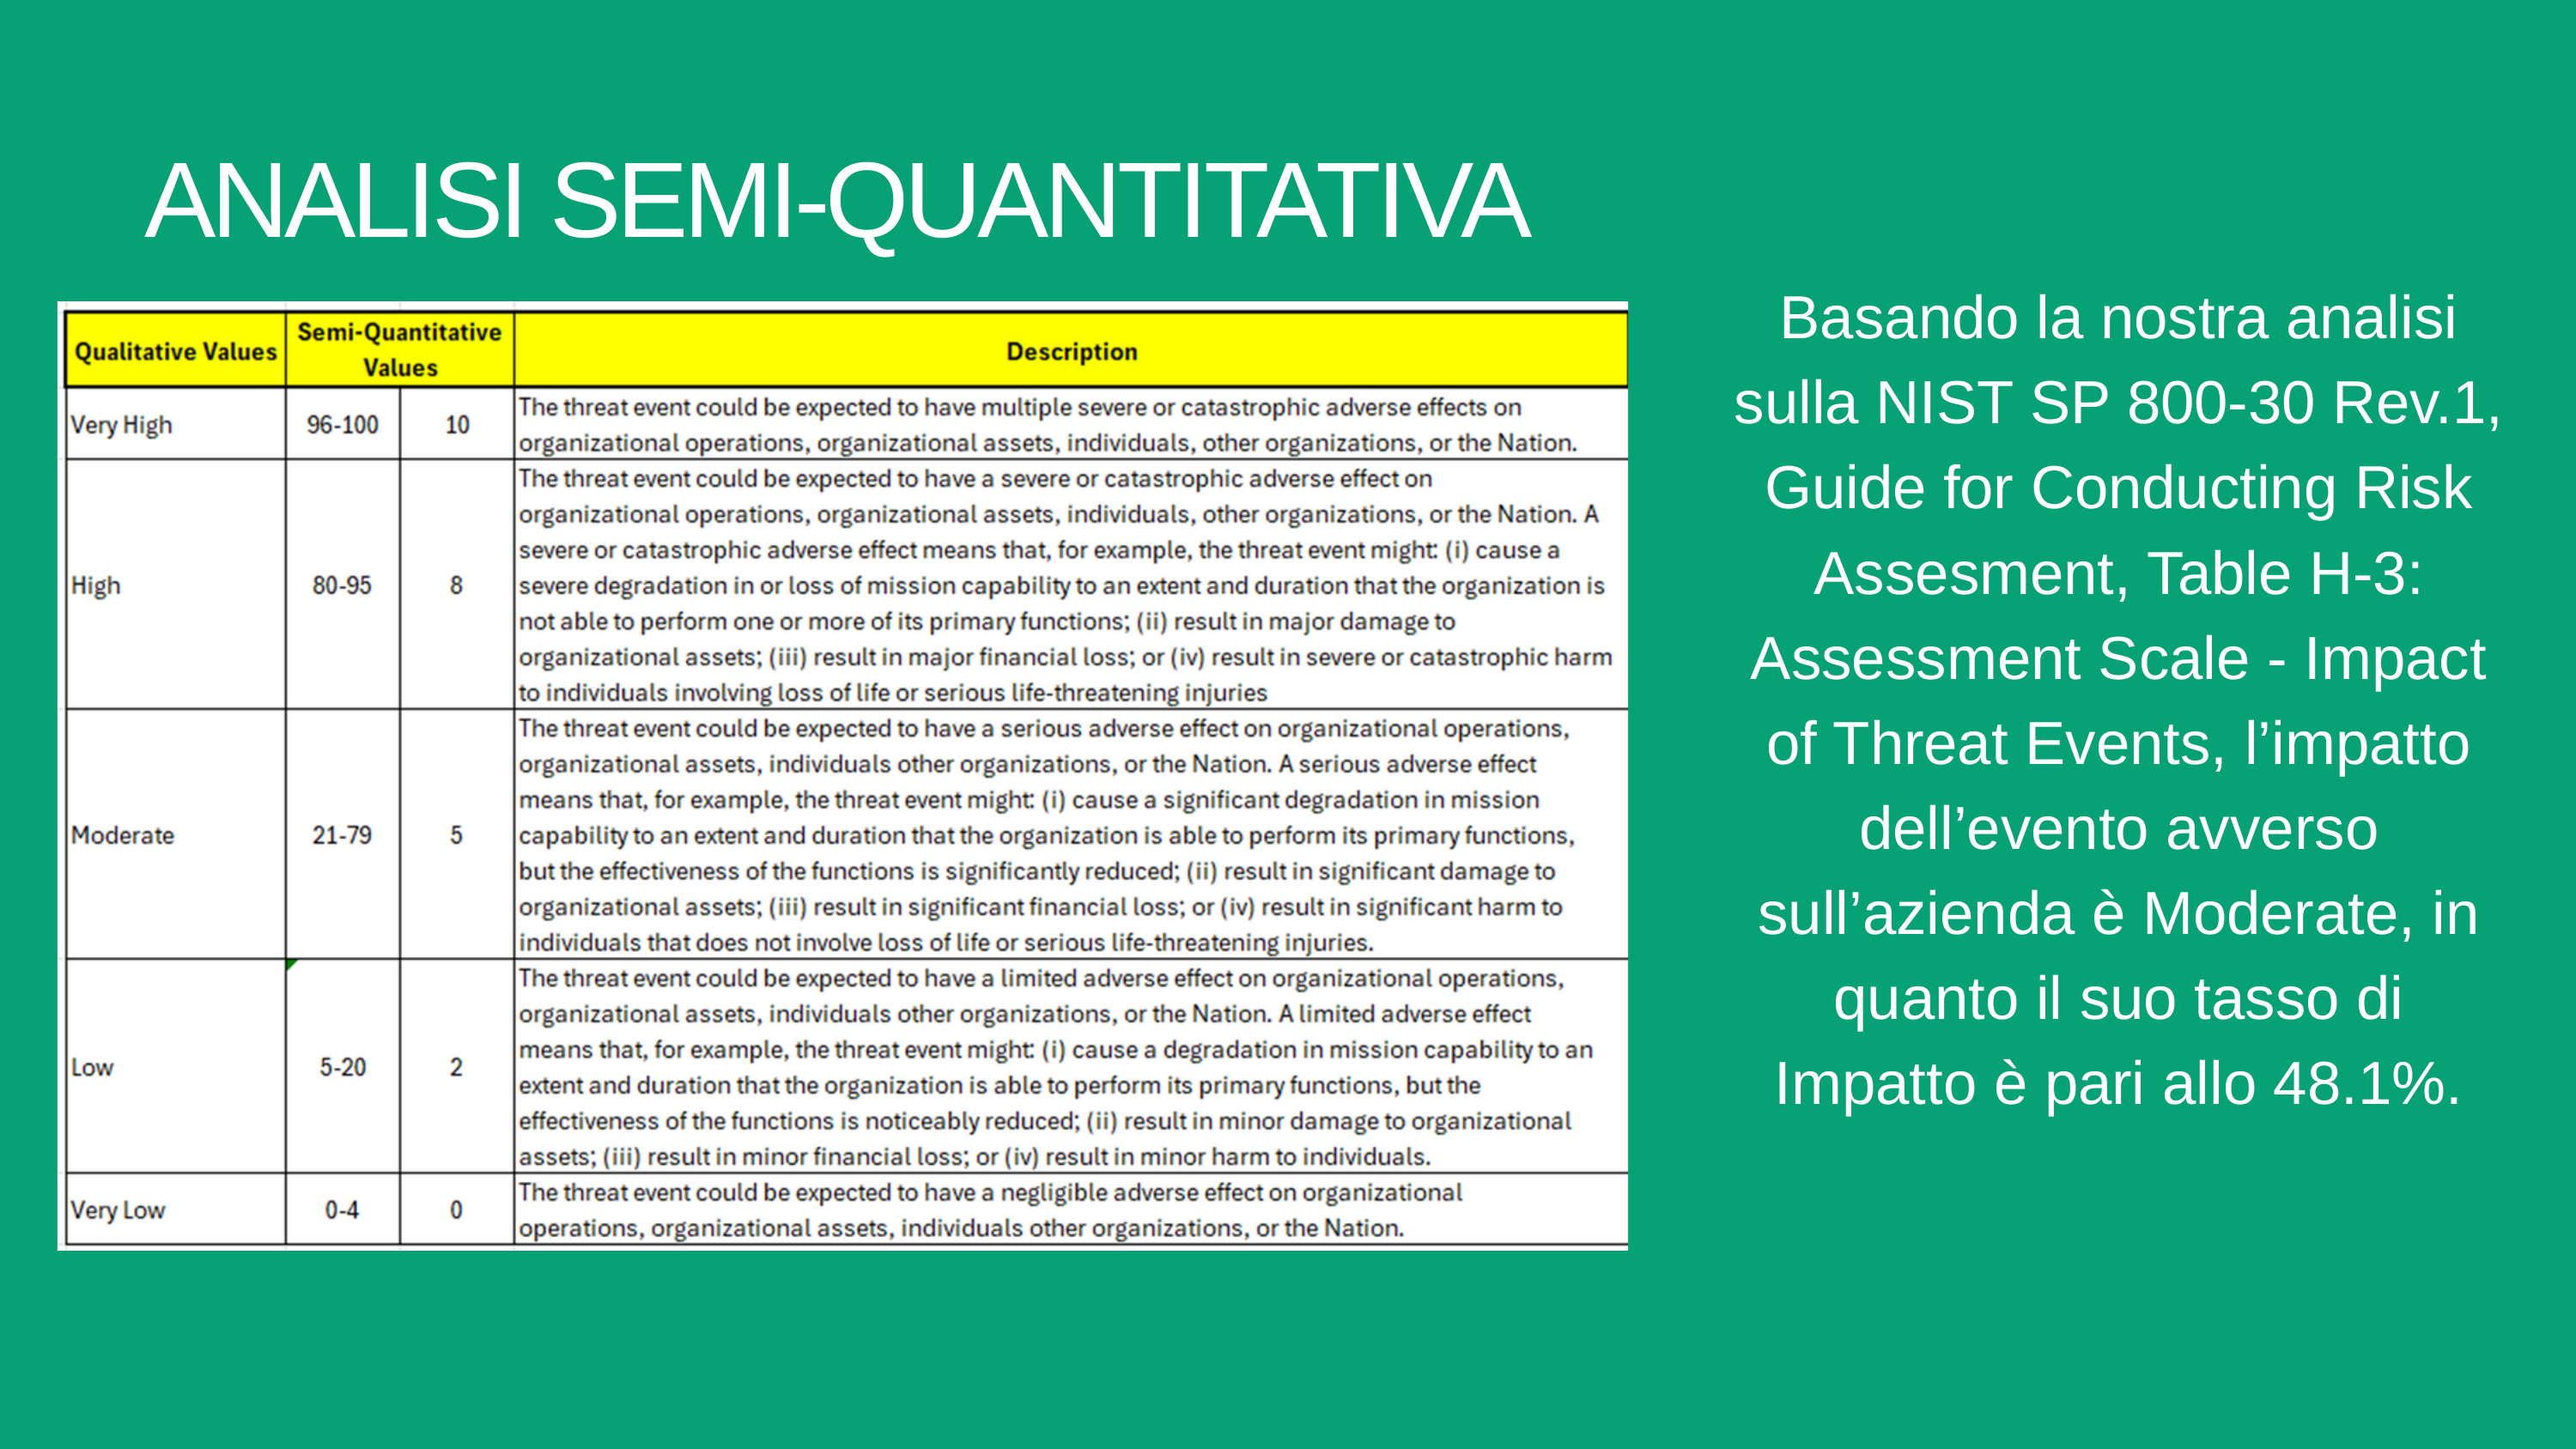

ANALISI SEMI-QUANTITATIVA
Basando la nostra analisi sulla NIST SP 800-30 Rev.1, Guide for Conducting Risk Assesment, Table H-3: Assessment Scale - Impact of Threat Events, l’impatto dell’evento avverso sull’azienda è Moderate, in quanto il suo tasso di Impatto è pari allo 48.1%.